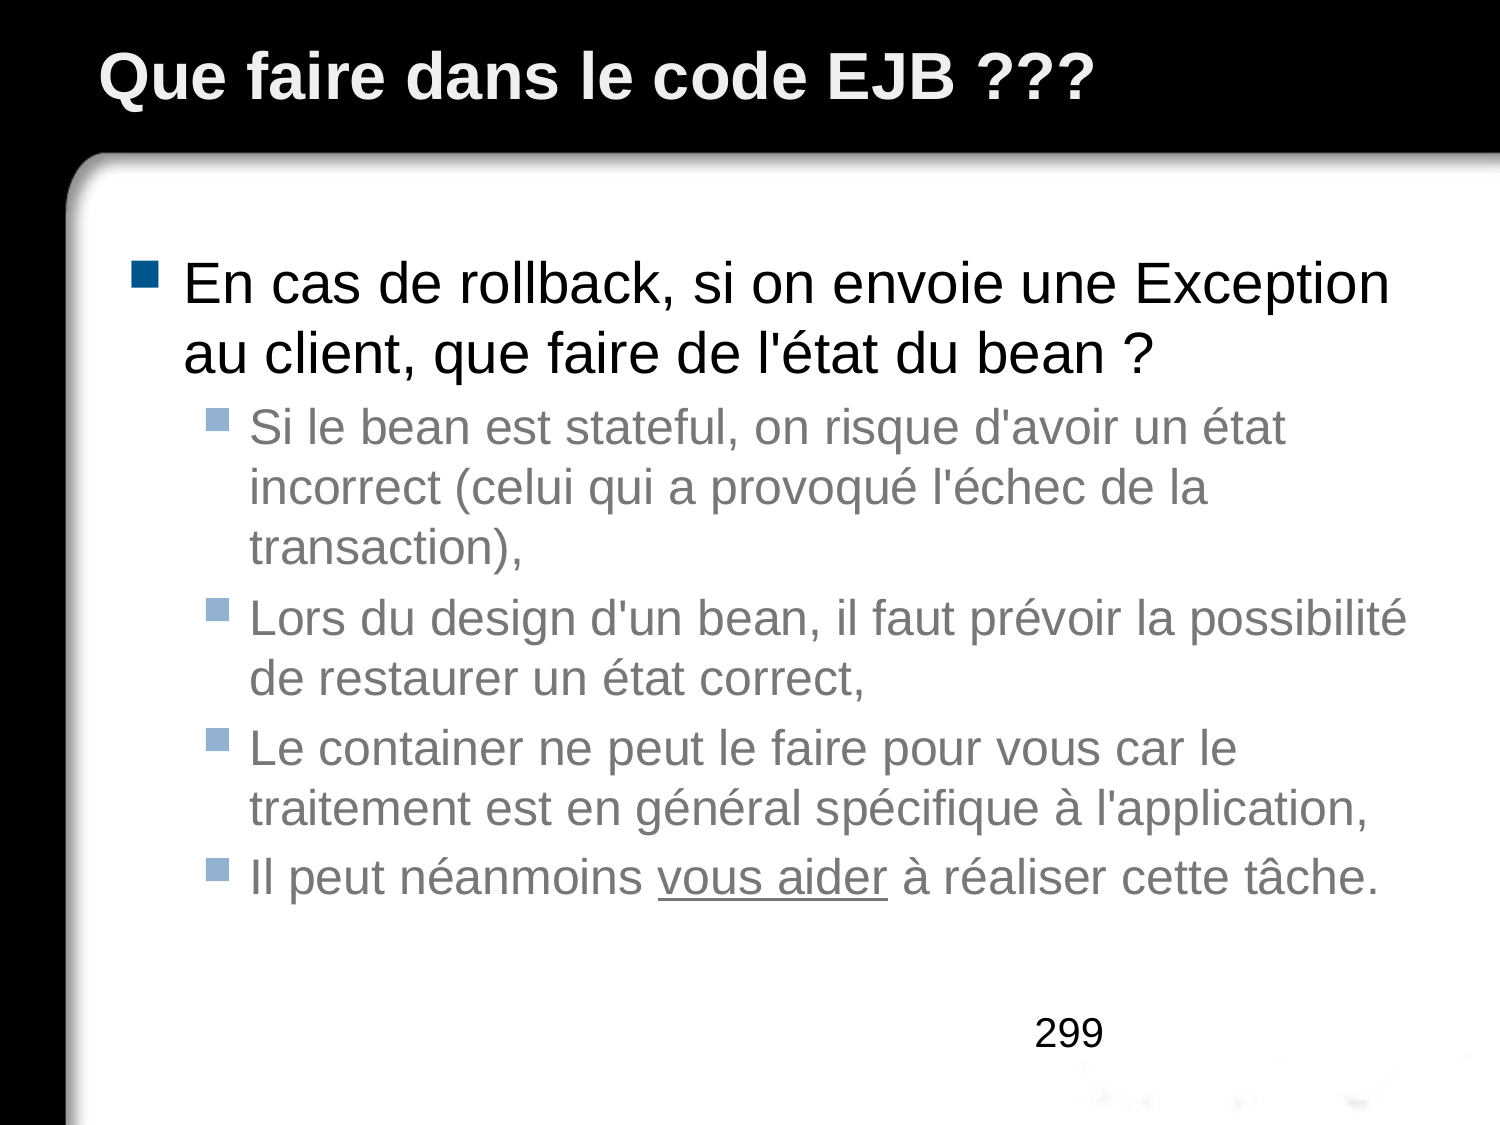

# Que faire dans le code EJB ???
En cas de rollback, si on envoie une Exception au client, que faire de l'état du bean ?
Si le bean est stateful, on risque d'avoir un état incorrect (celui qui a provoqué l'échec de la transaction),
Lors du design d'un bean, il faut prévoir la possibilité de restaurer un état correct,
Le container ne peut le faire pour vous car le traitement est en général spécifique à l'application,
Il peut néanmoins vous aider à réaliser cette tâche.